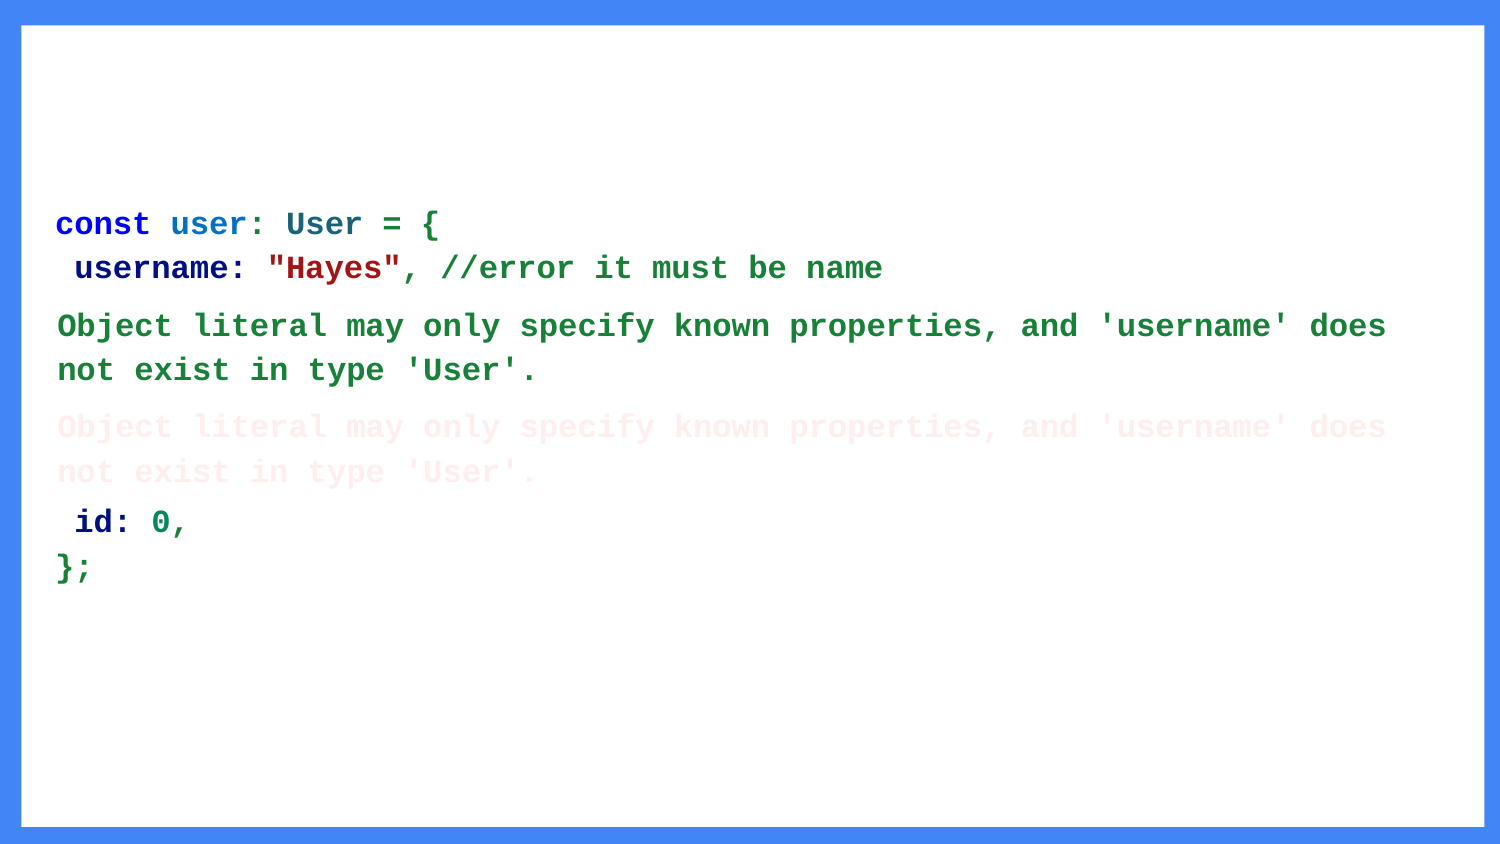

# const user: User = {
 username: "Hayes", //error it must be name
Object literal may only specify known properties, and 'username' does not exist in type 'User'.
Object literal may only specify known properties, and 'username' does not exist in type 'User'.
 id: 0,
};